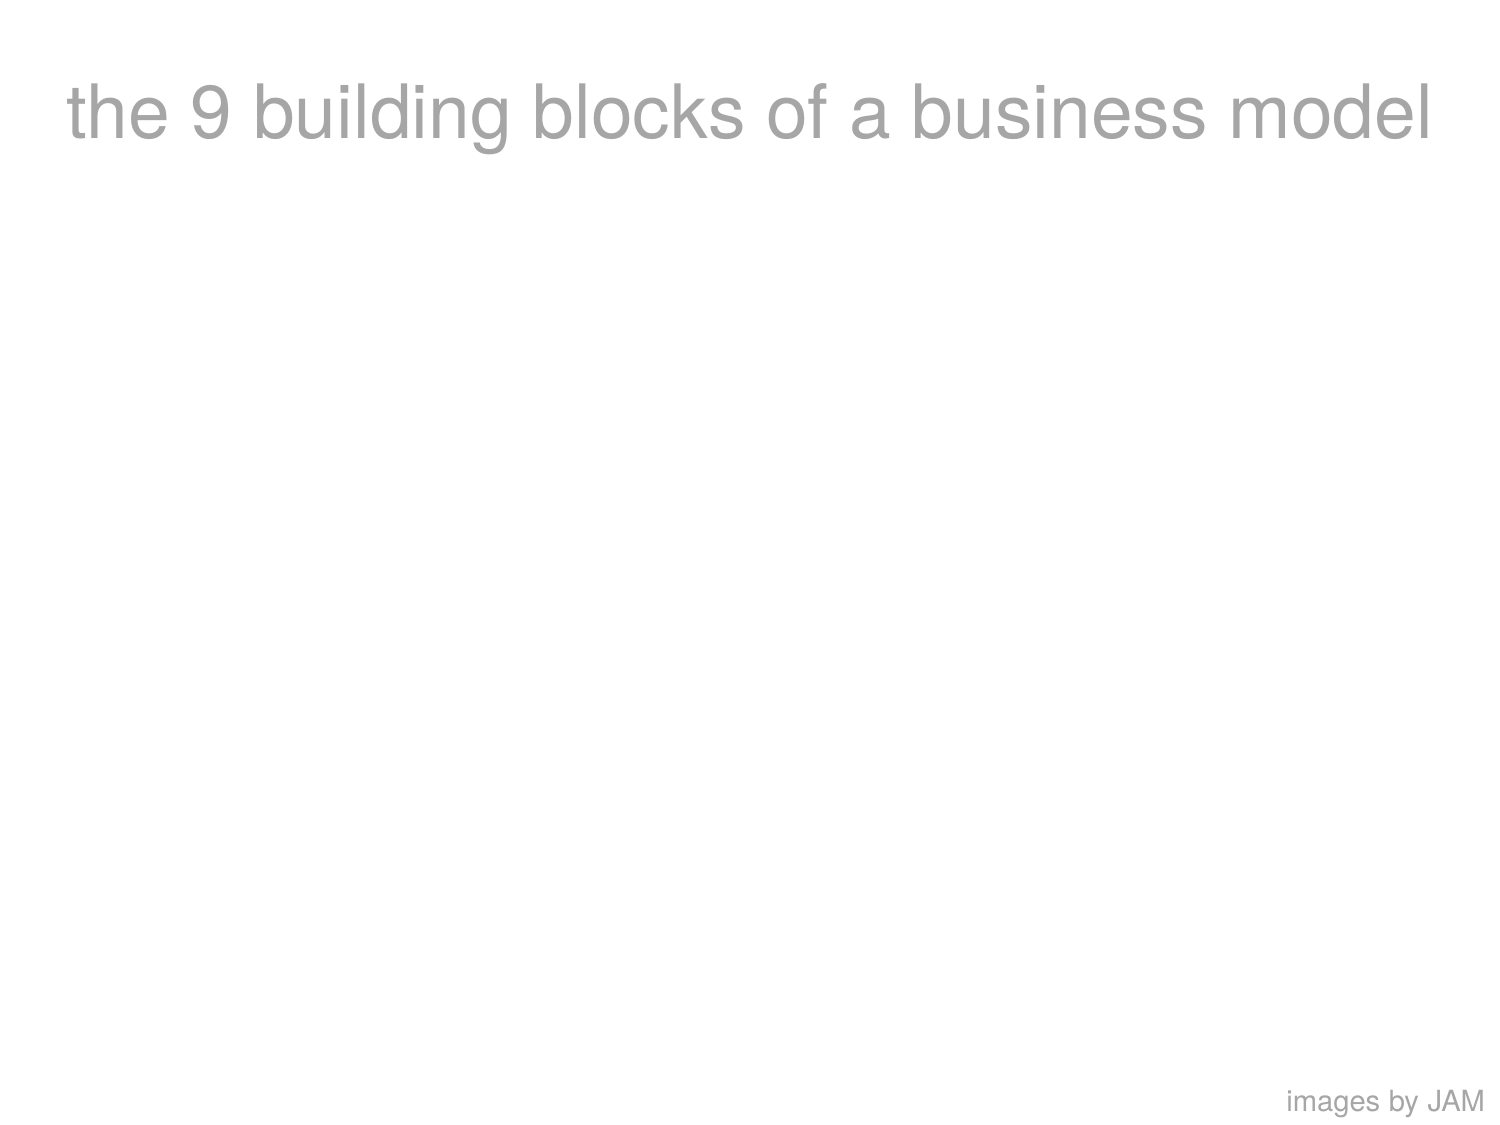

the 9 building blocks of a business model
images by JAM